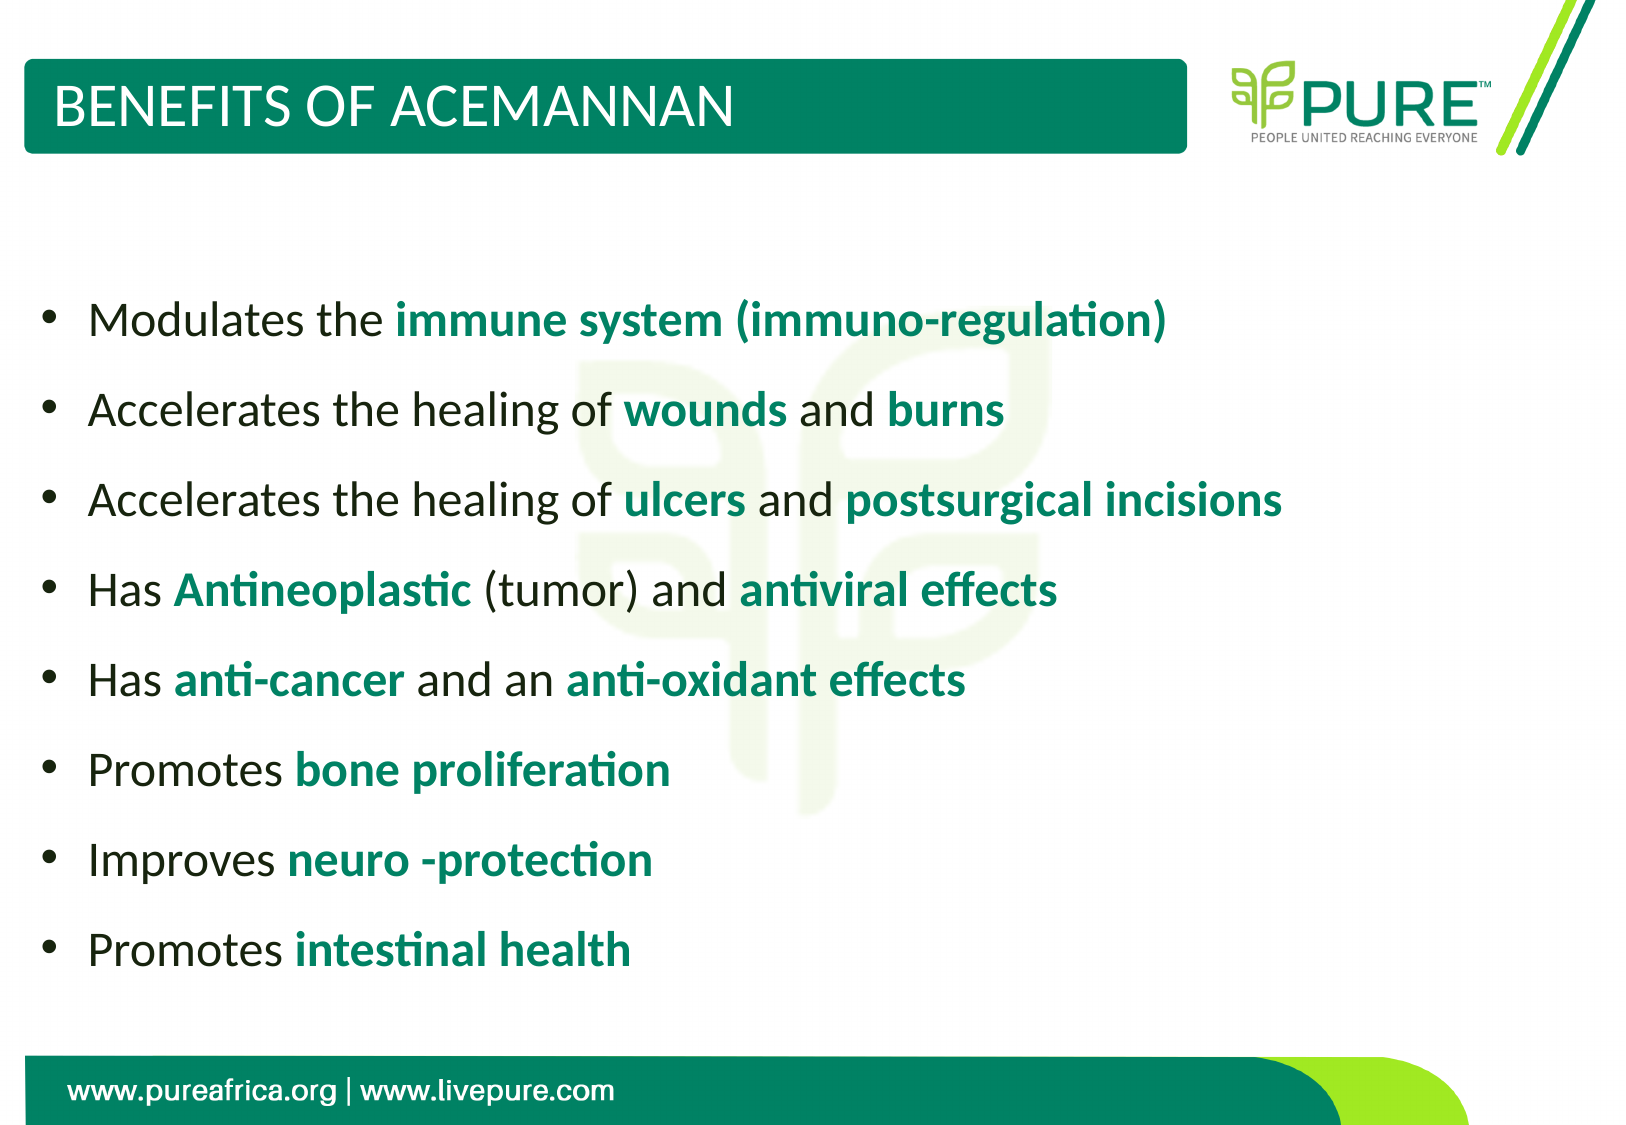

# BENEFITS OF ACEMANNAN
Modulates the immune system (immuno-regulation)
Accelerates the healing of wounds and burns
Accelerates the healing of ulcers and postsurgical incisions
Has Antineoplastic (tumor) and antiviral effects
Has anti-cancer and an anti-oxidant effects
Promotes bone proliferation
Improves neuro -protection
Promotes intestinal health